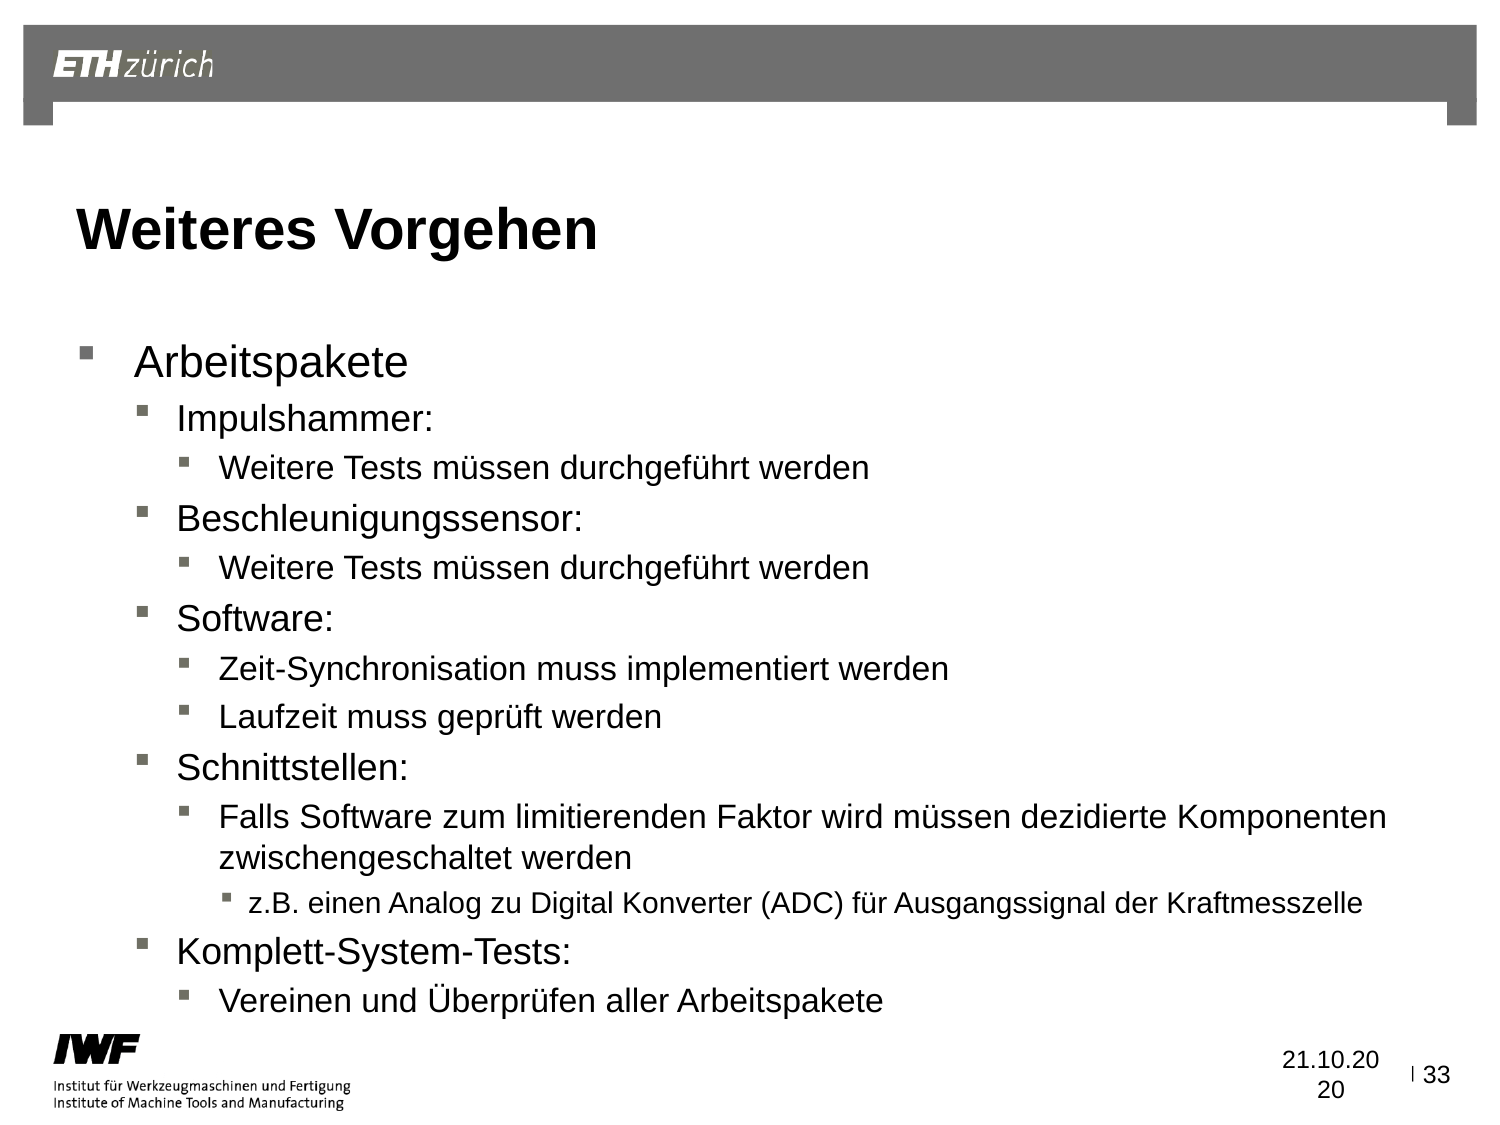

# Weiteres Vorgehen
Arbeitspakete
Impulshammer:
Weitere Tests müssen durchgeführt werden
Beschleunigungssensor:
Weitere Tests müssen durchgeführt werden
Software:
Zeit-Synchronisation muss implementiert werden
Laufzeit muss geprüft werden
Schnittstellen:
Falls Software zum limitierenden Faktor wird müssen dezidierte Komponenten zwischengeschaltet werden
z.B. einen Analog zu Digital Konverter (ADC) für Ausgangssignal der Kraftmesszelle
Komplett-System-Tests:
Vereinen und Überprüfen aller Arbeitspakete
21.10.2020
33